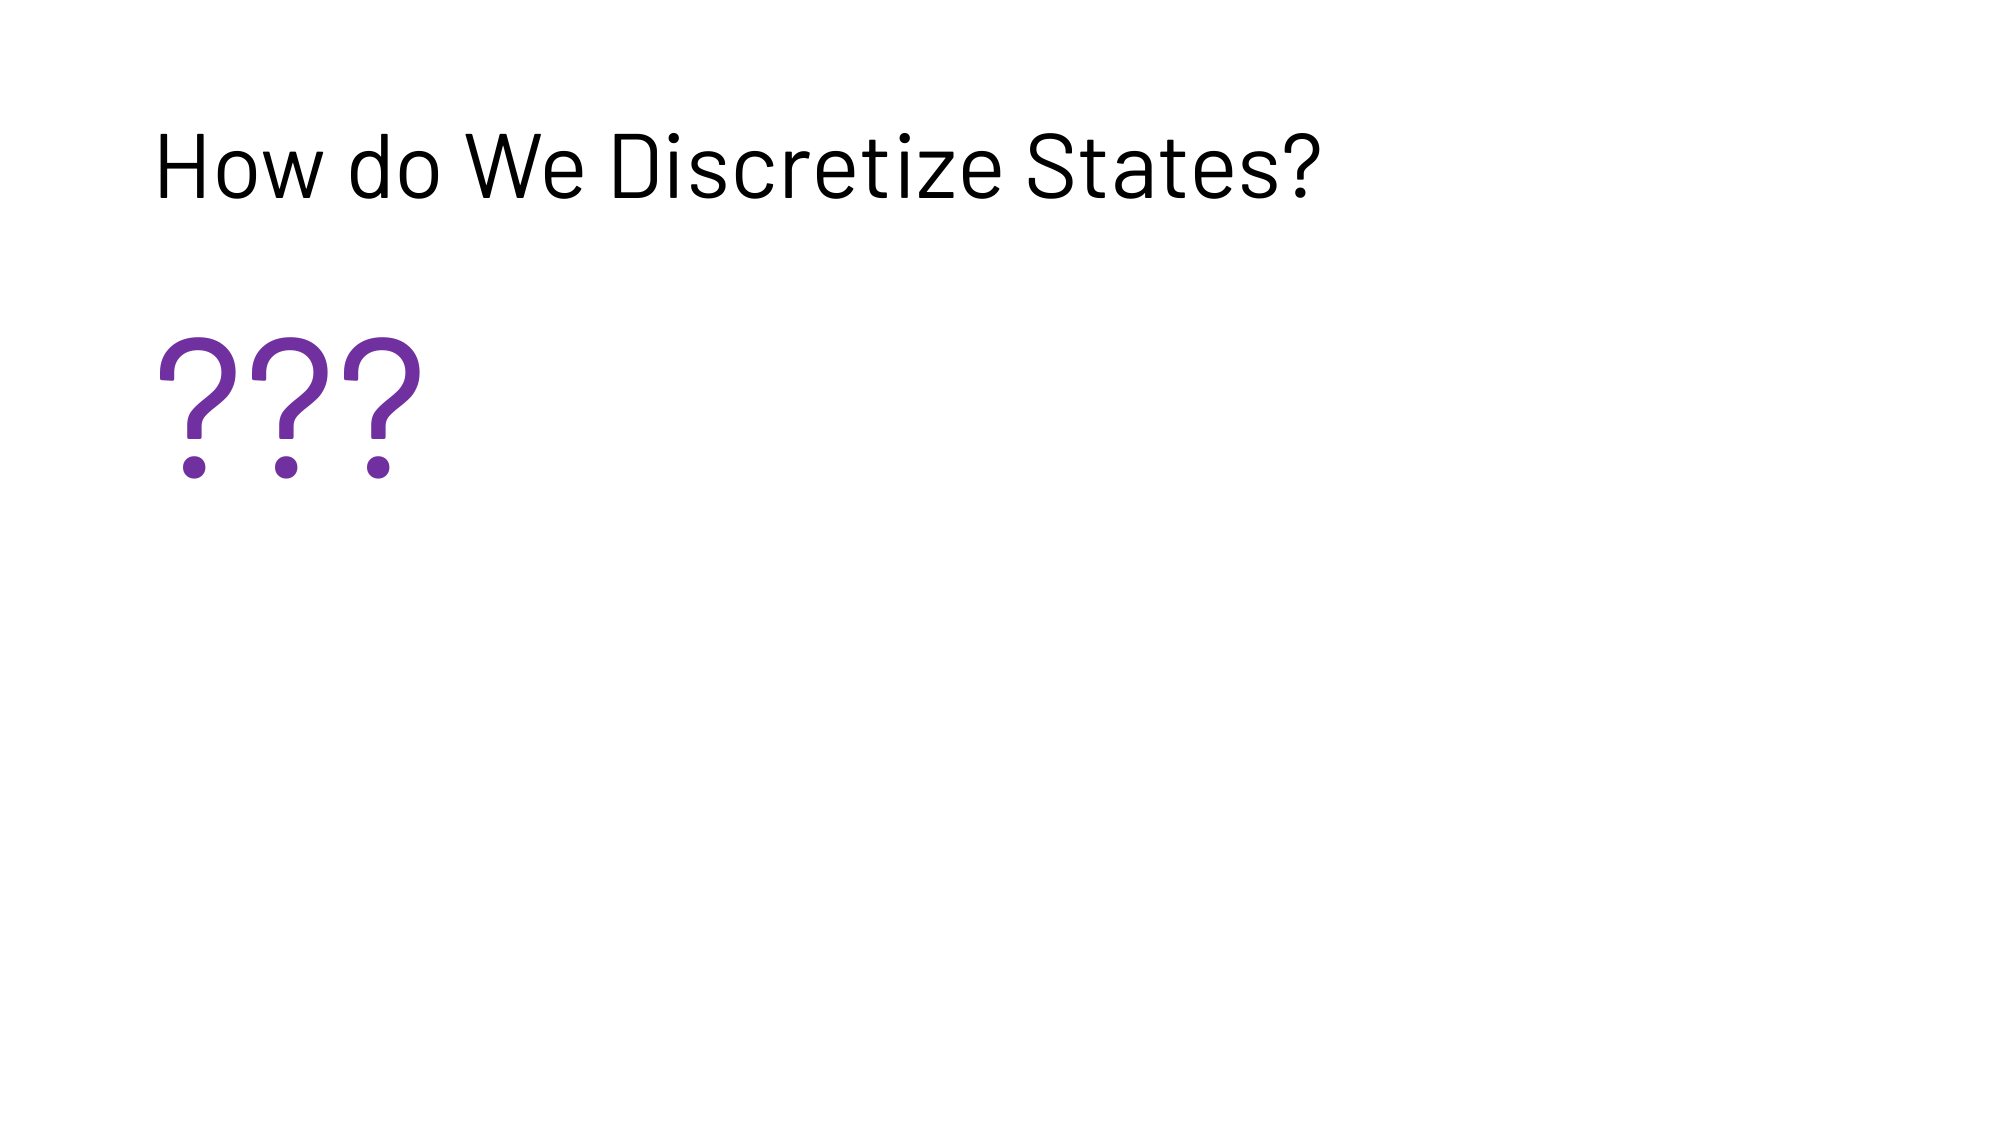

# How do We Discretize States?
???